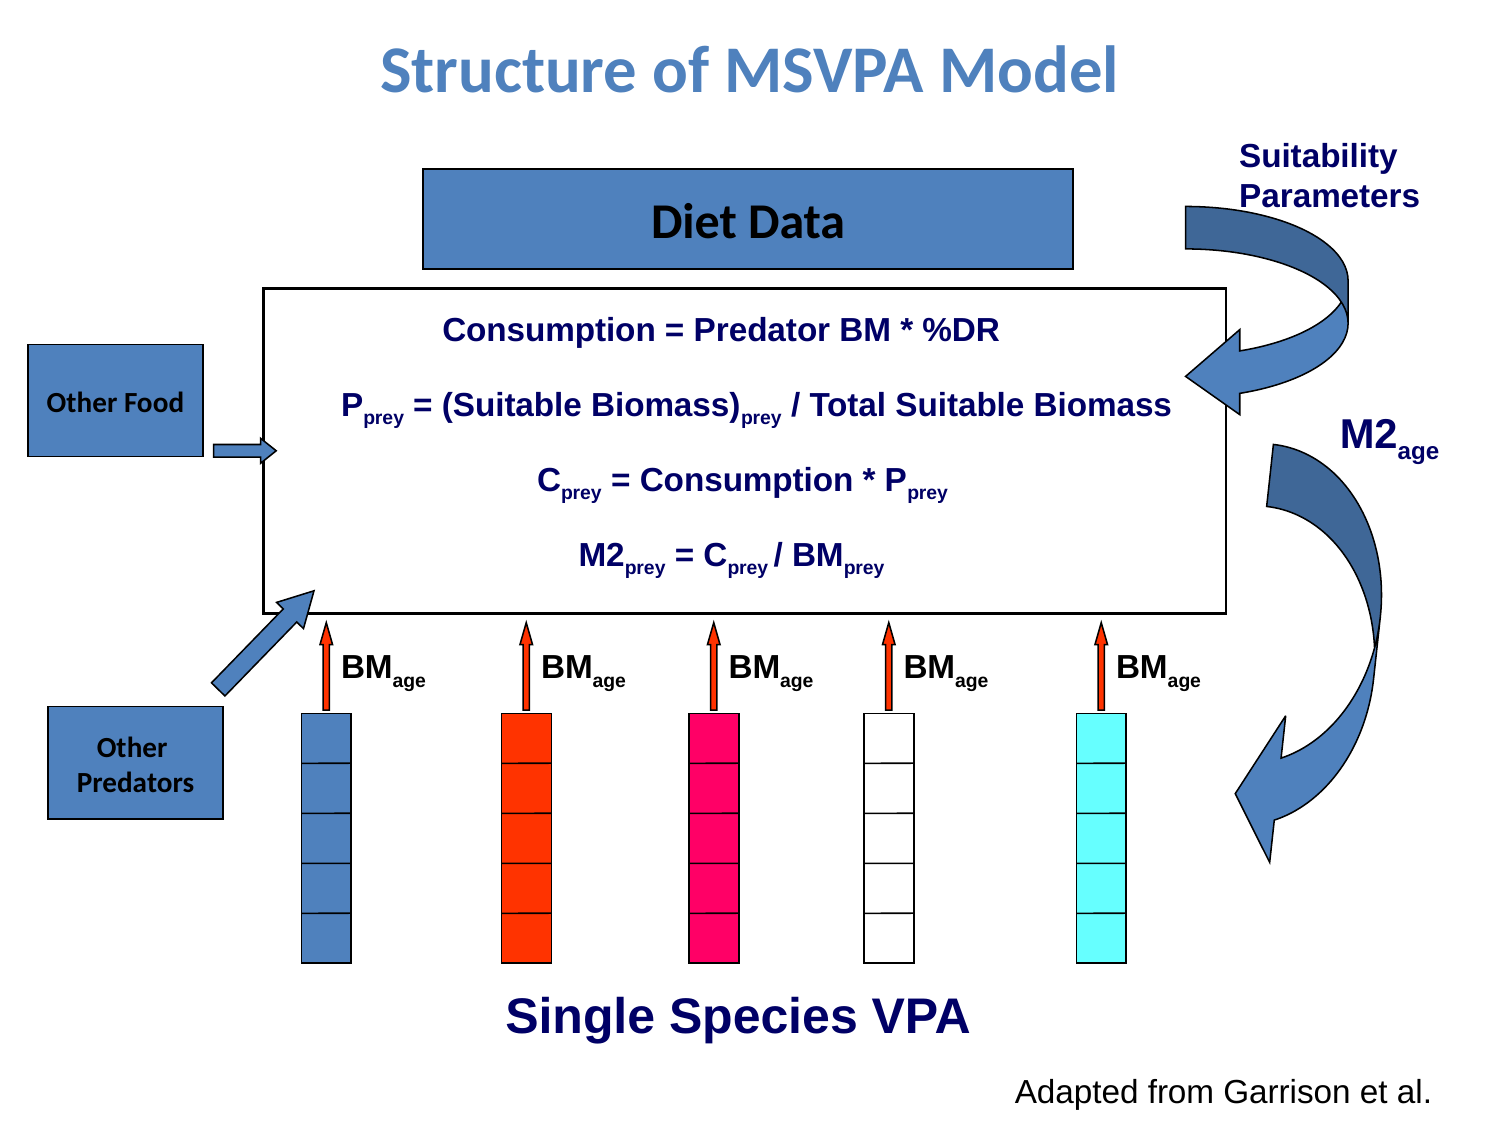

Structure of MSVPA Model
Suitability
Parameters
Diet Data

Consumption = Predator BM * %DR
Other Food
Pprey = (Suitable Biomass)prey / Total Suitable Biomass
M2age

Cprey = Consumption * Pprey
M2prey = Cprey / BMprey

BMage
BMage
BMage
BMage
BMage
Other
Predators

Single Species VPA
Adapted from Garrison et al.